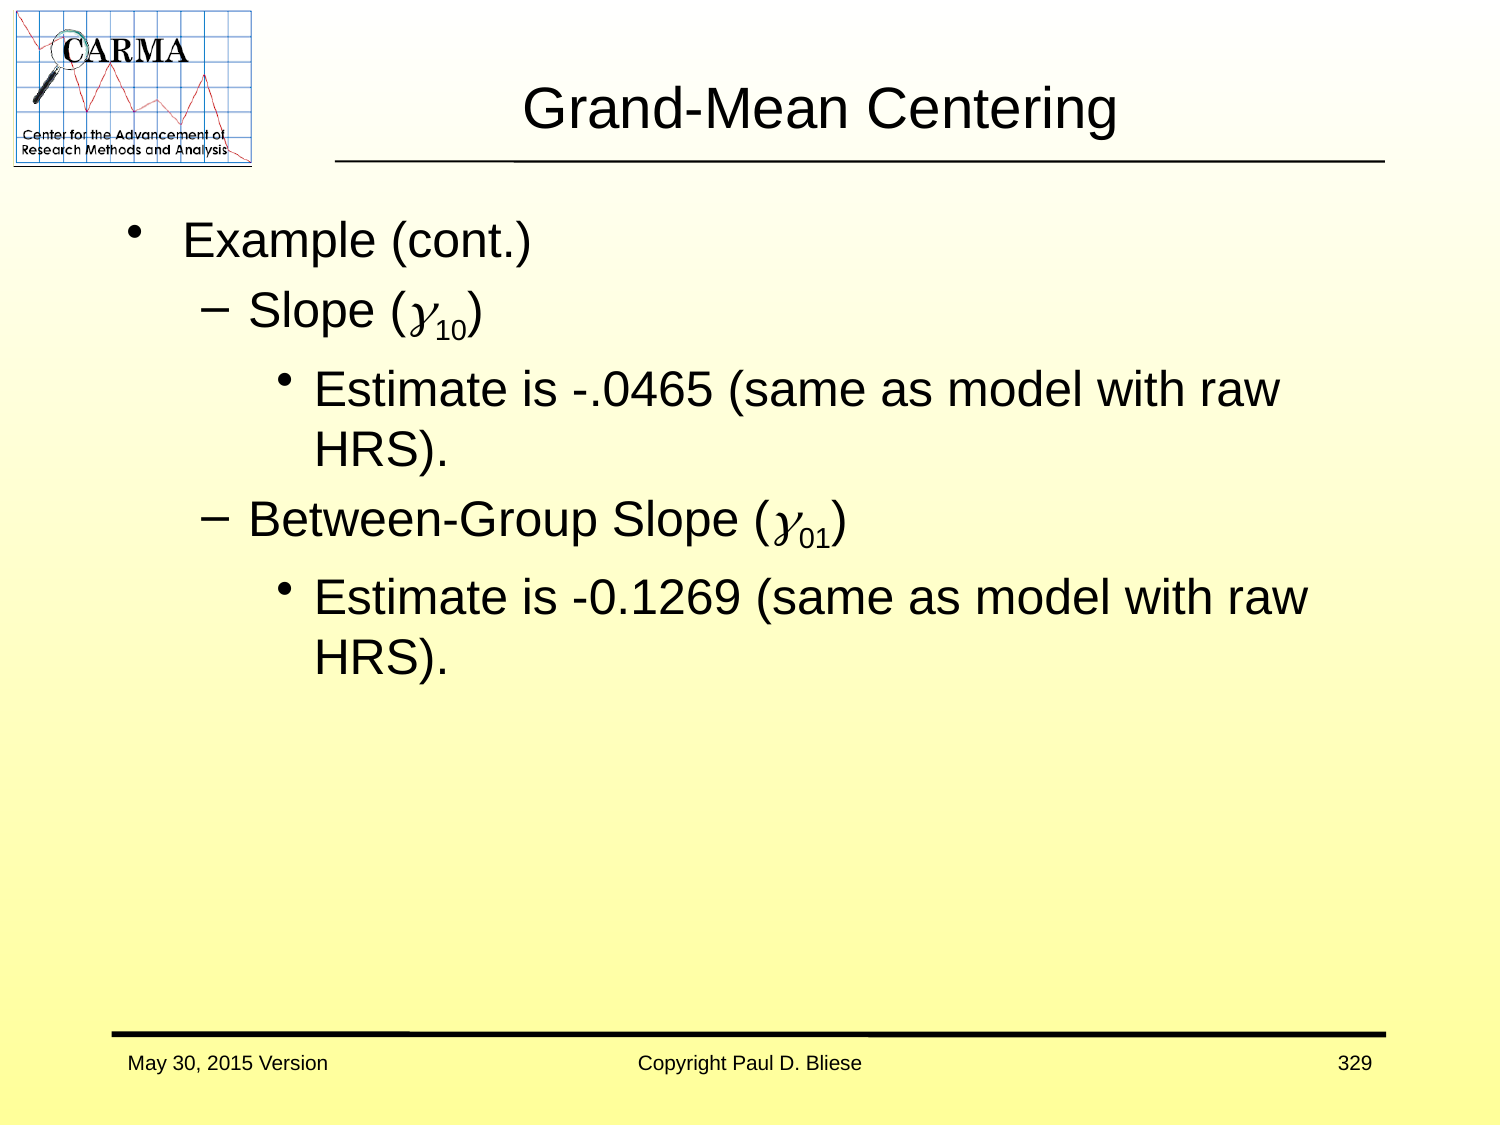

# Grand-Mean Centering
Example (cont.)
Slope (γ10)
Estimate is -.0465 (same as model with raw HRS).
Between-Group Slope (γ01)
Estimate is -0.1269 (same as model with raw HRS).
May 30, 2015 Version
Copyright Paul D. Bliese
329